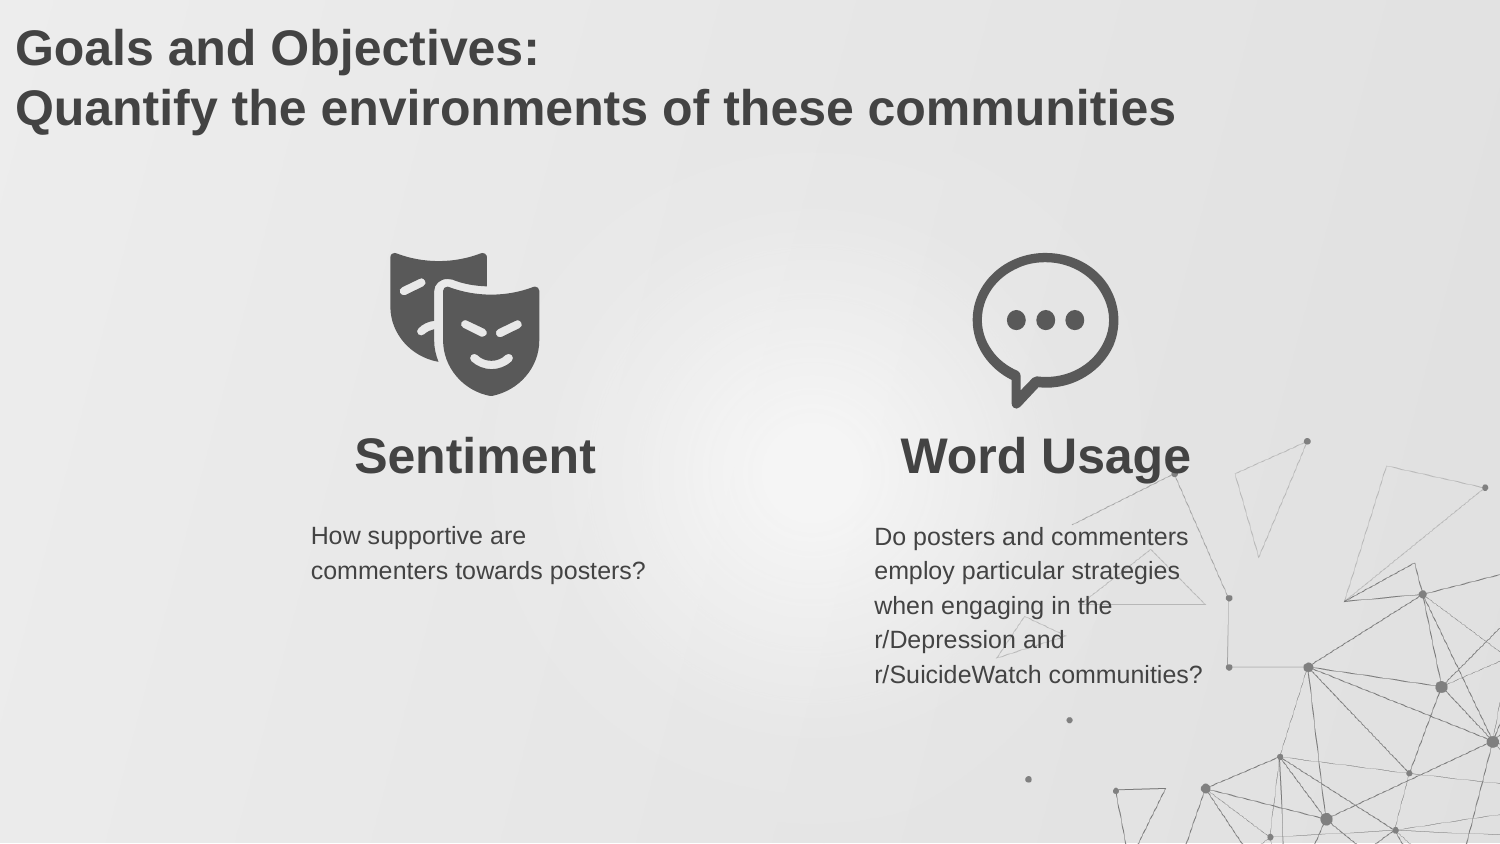

Goals and Objectives:
Quantify the environments of these communities

Sentiment
Word Usage
How supportive are commenters towards posters?

Do posters and commenters employ particular strategies when engaging in the r/Depression and r/SuicideWatch communities?